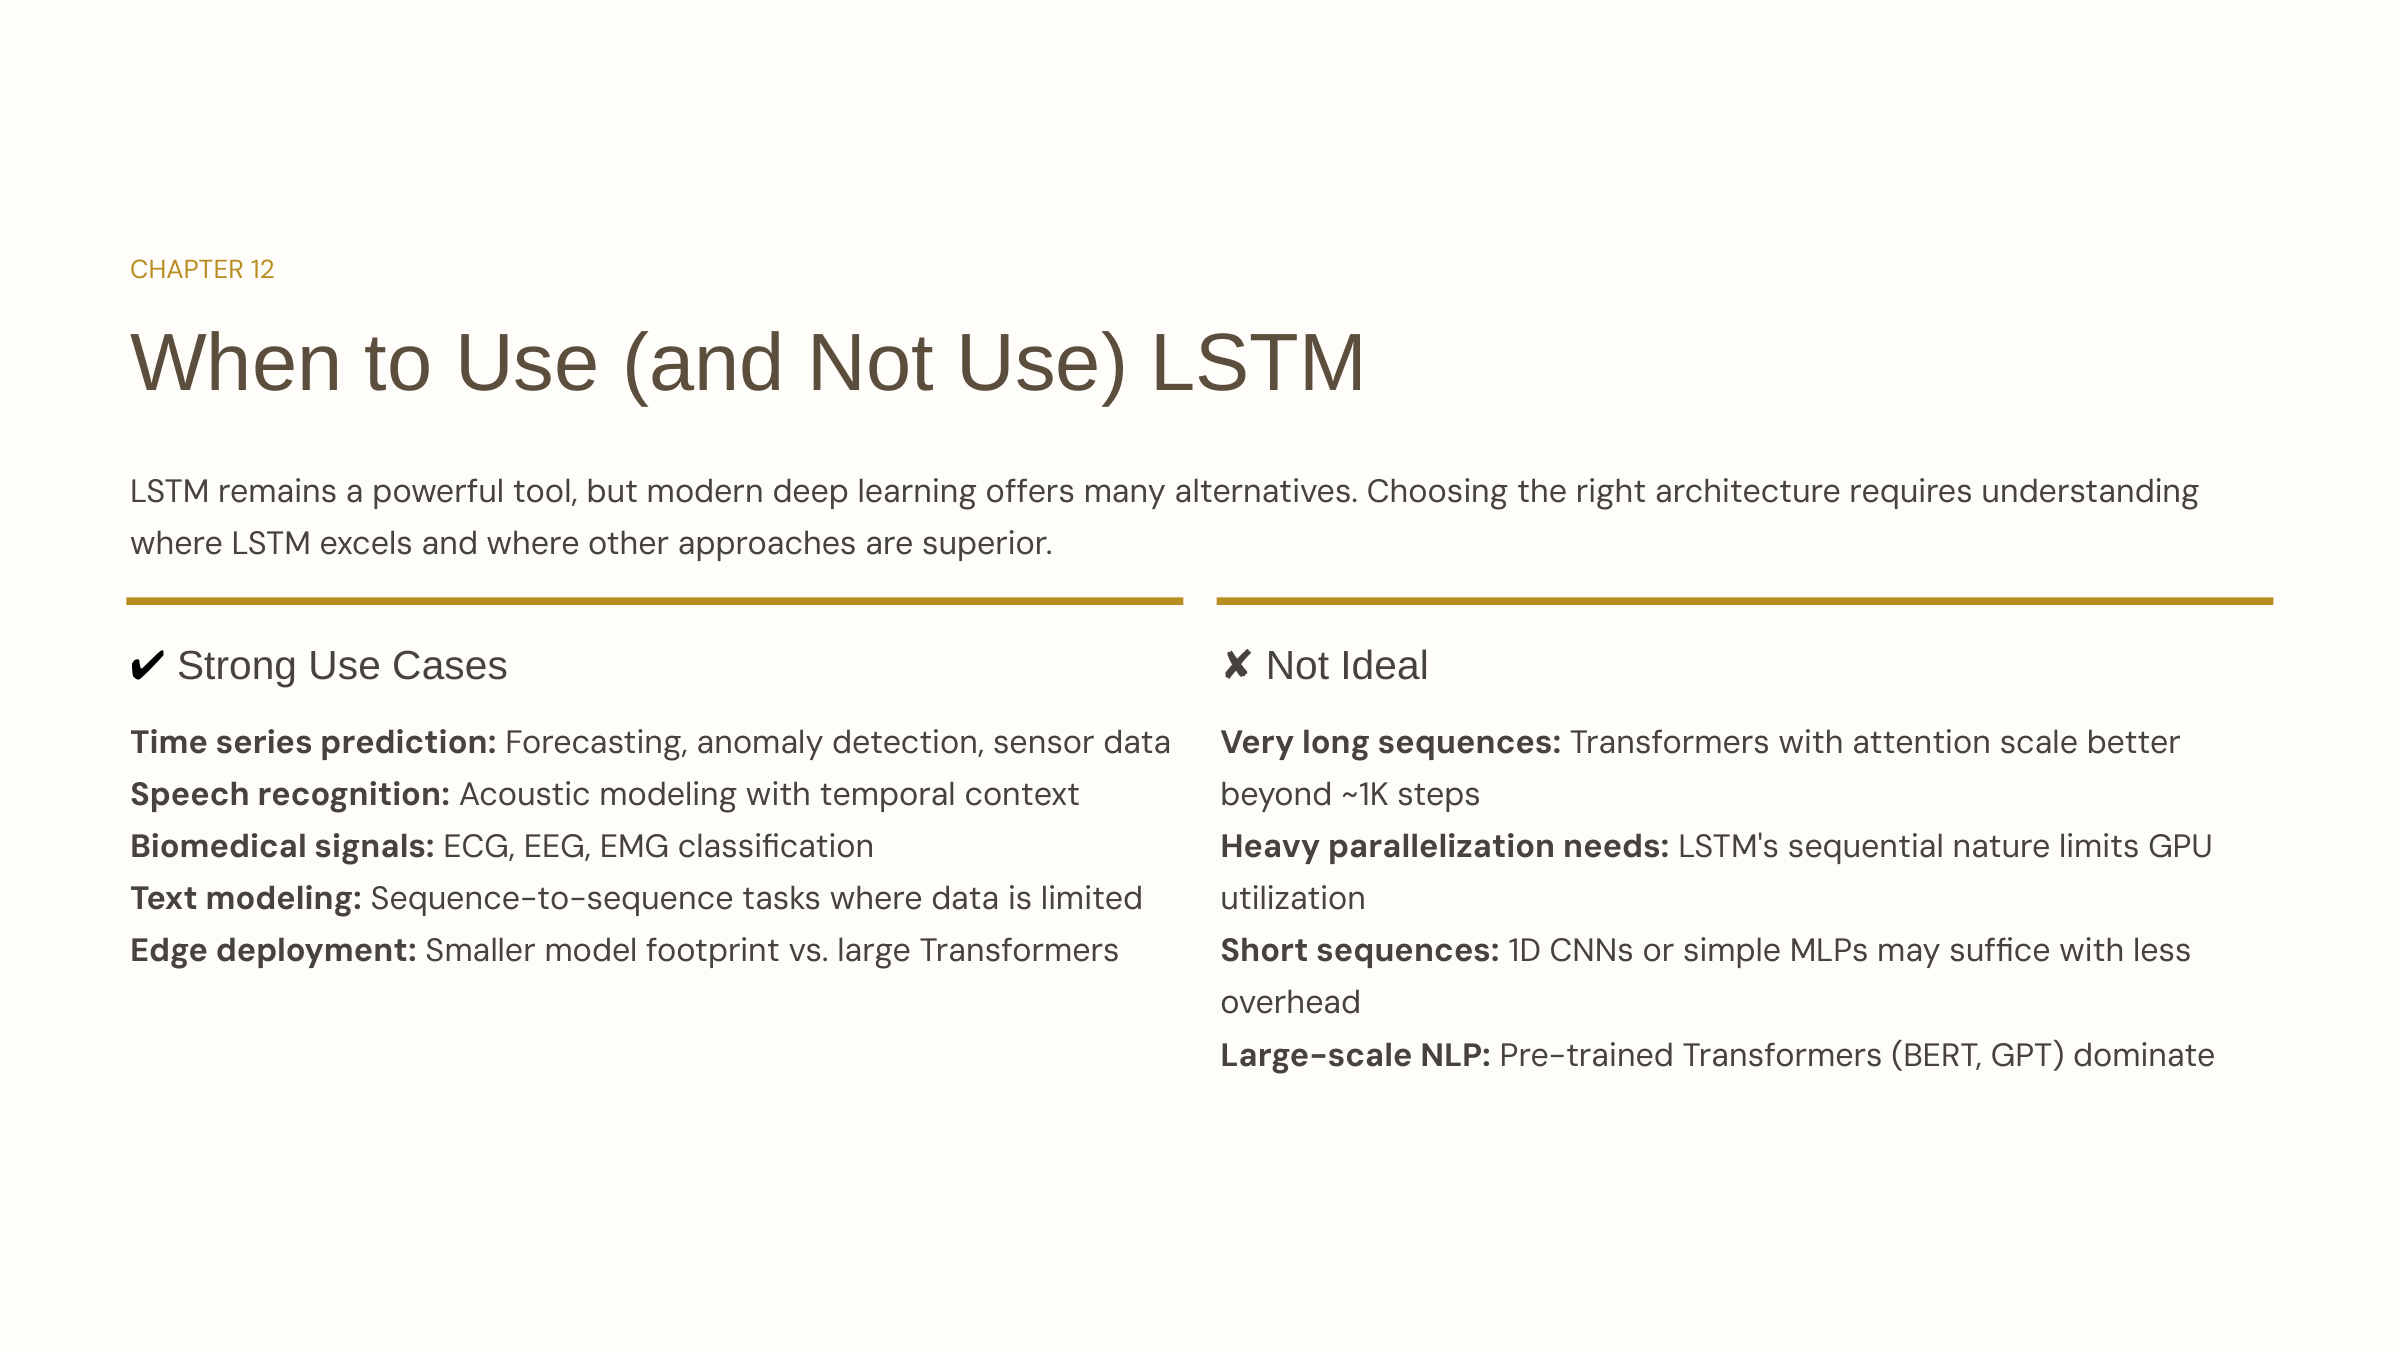

CHAPTER 12
When to Use (and Not Use) LSTM
LSTM remains a powerful tool, but modern deep learning offers many alternatives. Choosing the right architecture requires understanding where LSTM excels and where other approaches are superior.

✔ Strong Use Cases
✘ Not Ideal
Time series prediction: Forecasting, anomaly detection, sensor data
Speech recognition: Acoustic modeling with temporal context
Biomedical signals: ECG, EEG, EMG classification
Text modeling: Sequence-to-sequence tasks where data is limited
Edge deployment: Smaller model footprint vs. large Transformers
Very long sequences: Transformers with attention scale better beyond ~1K steps
Heavy parallelization needs: LSTM's sequential nature limits GPU utilization
Short sequences: 1D CNNs or simple MLPs may suffice with less overhead
Large-scale NLP: Pre-trained Transformers (BERT, GPT) dominate